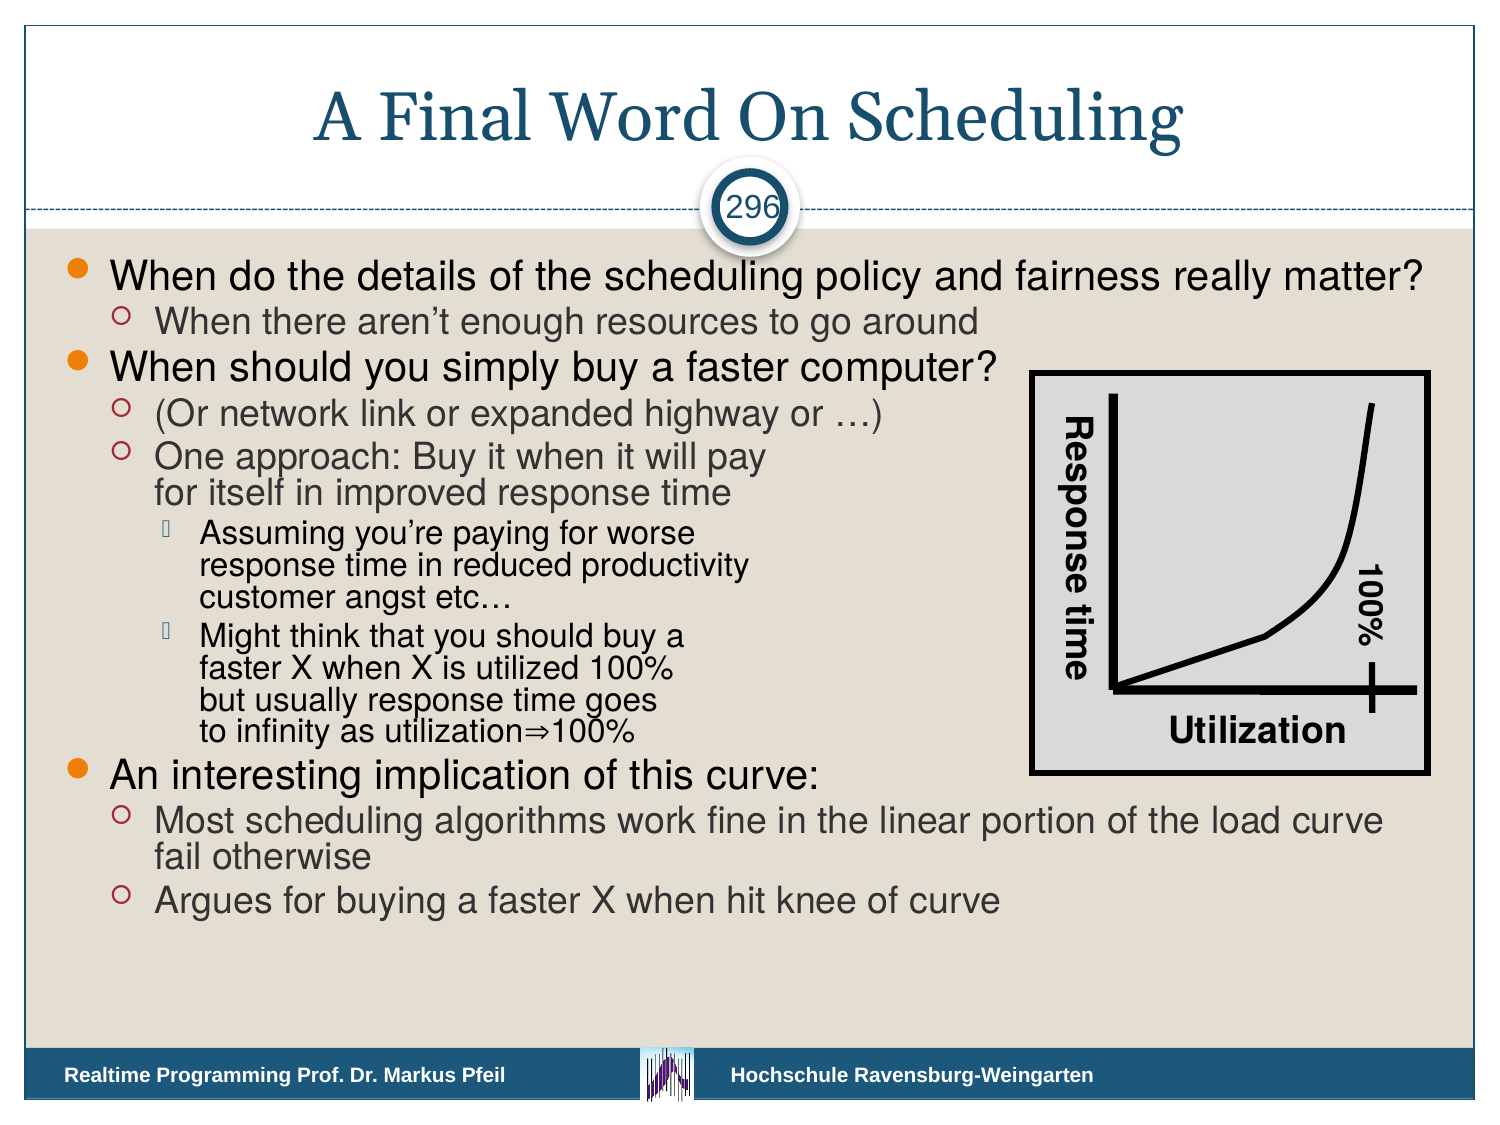

# A Final Word On Scheduling
296
When do the details of the scheduling policy and fairness really matter?
When there aren’t enough resources to go around
When should you simply buy a faster computer?
(Or network link or expanded highway or …)
One approach: Buy it when it will pay
for itself in improved response time
Assuming you’re paying for worse
response time in reduced productivity
customer angst etc…
Might think that you should buy a
faster X when X is utilized 100%
but usually response time goes
to infinity as utilization⇒100%
An interesting implication of this curve:
Most scheduling algorithms work fine in the linear portion of the load curve fail otherwise
Argues for buying a faster X when hit knee of curve

Response time
100%

Utilization
Realtime Programming Prof. Dr. Markus Pfeil